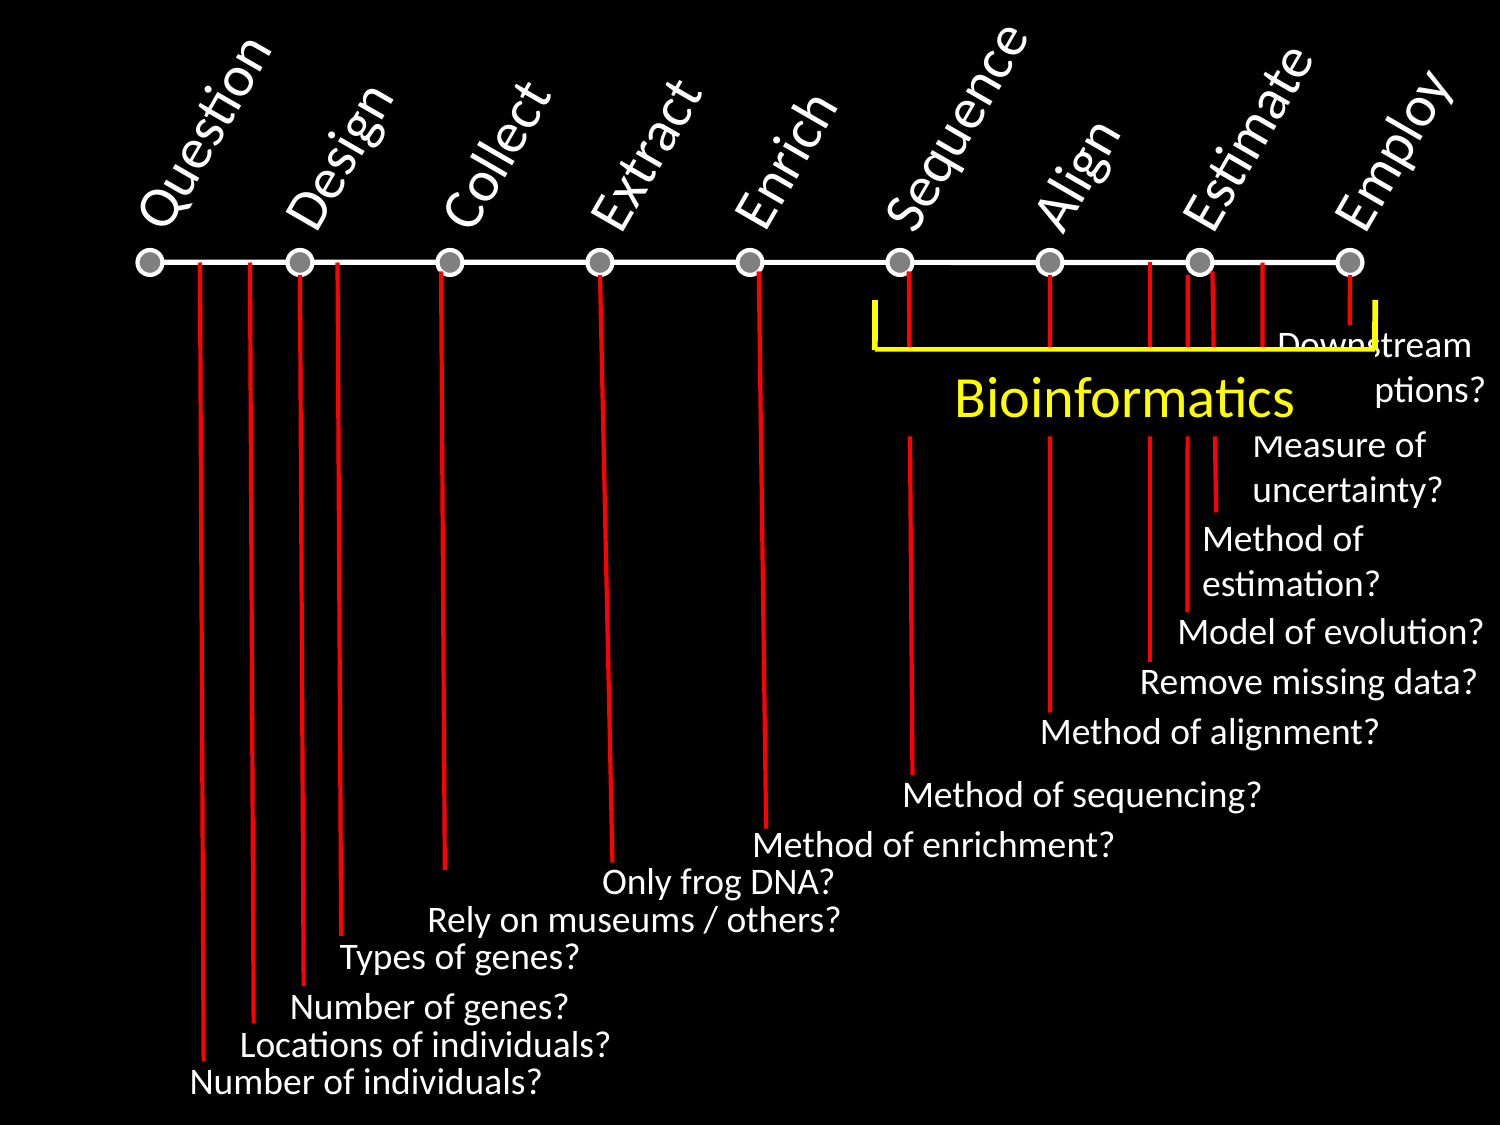

Sequence
Question
Estimate
Extract
Collect
Employ
Design
Enrich
Align

Downstream
assumptions?
Bioinformatics
Measure of
uncertainty?
Method of
estimation?
Model of evolution?
Remove missing data?
Method of alignment?
Method of sequencing?
Method of enrichment?
Only frog DNA?
Rely on museums / others?
Types of genes?
Number of genes?
Locations of individuals?
Number of individuals?